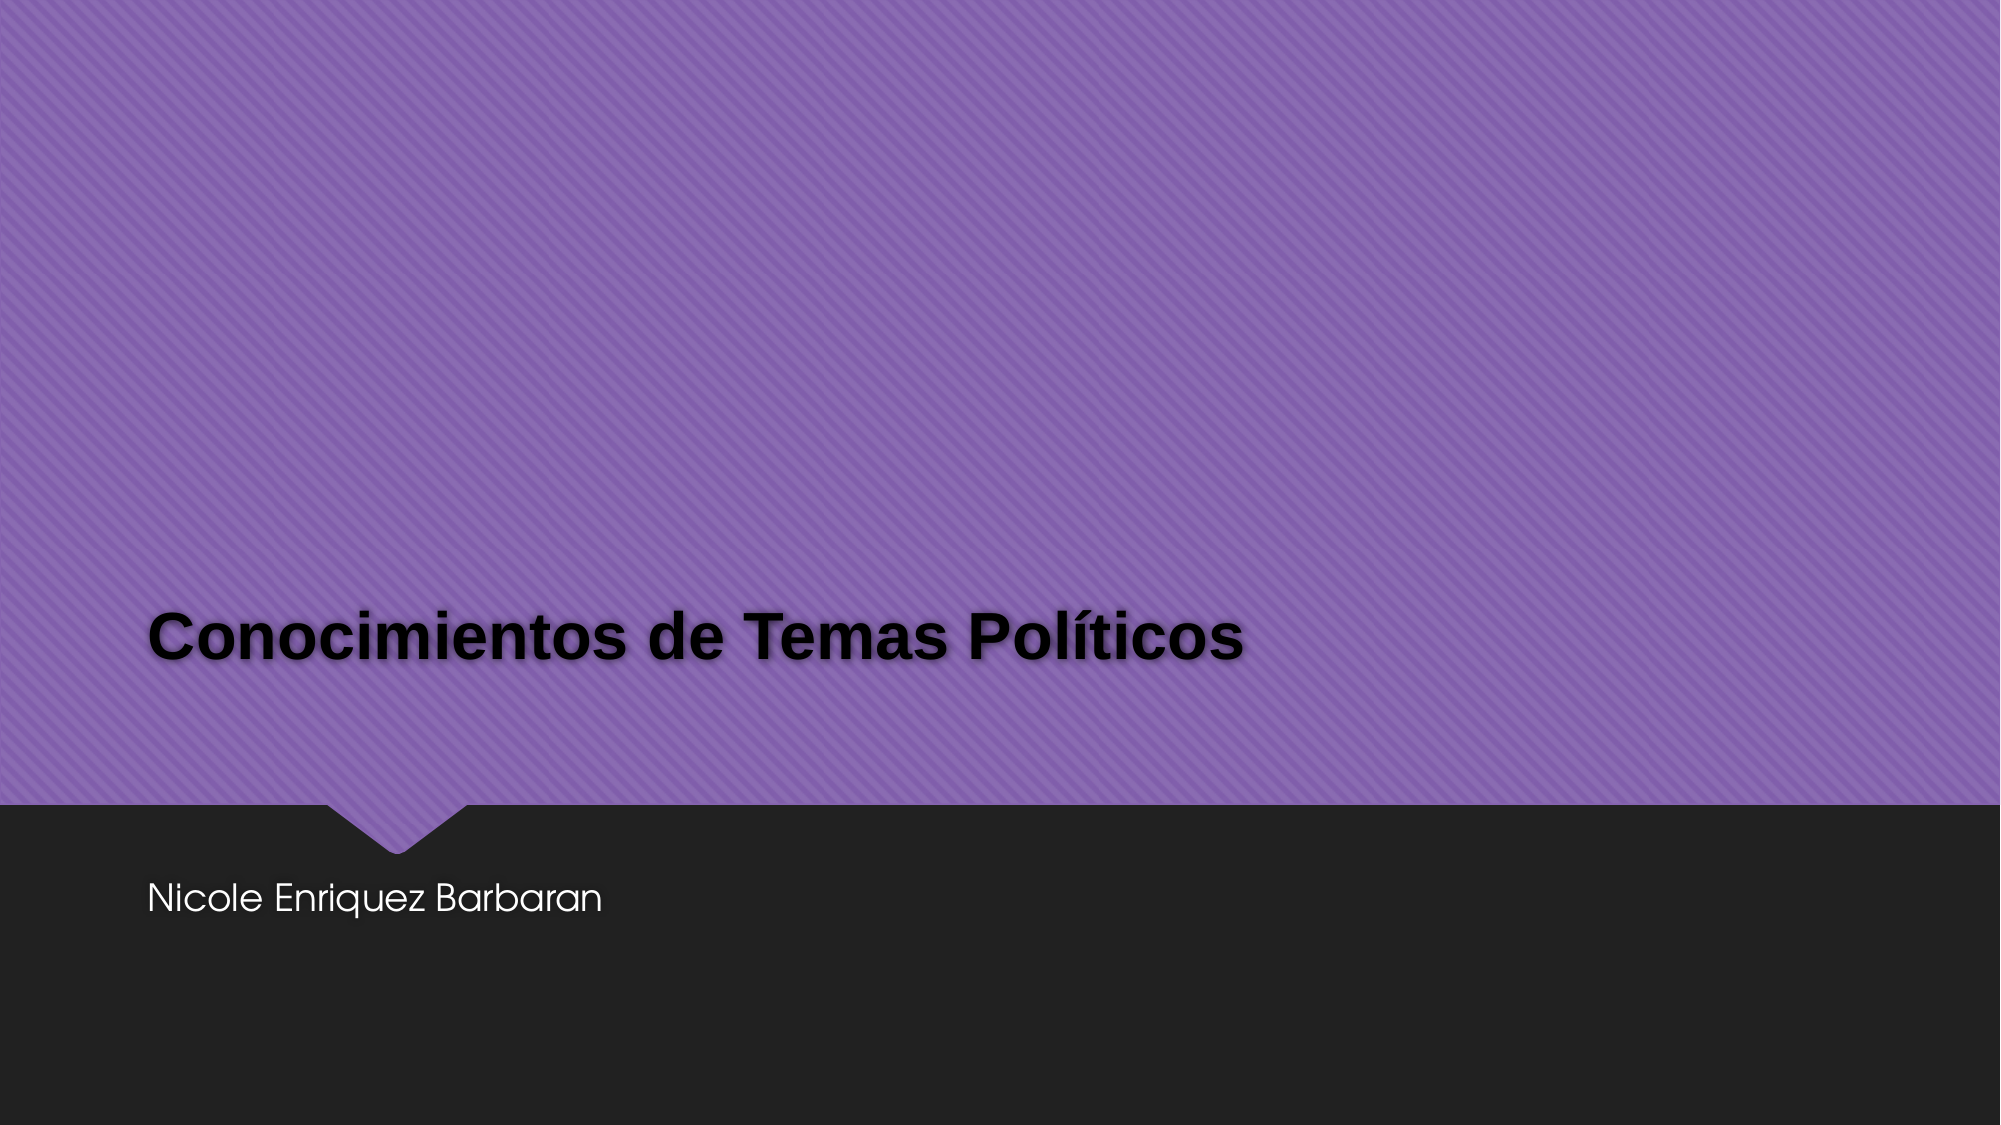

# Conocimientos de Temas Políticos
Nicole Enriquez Barbaran